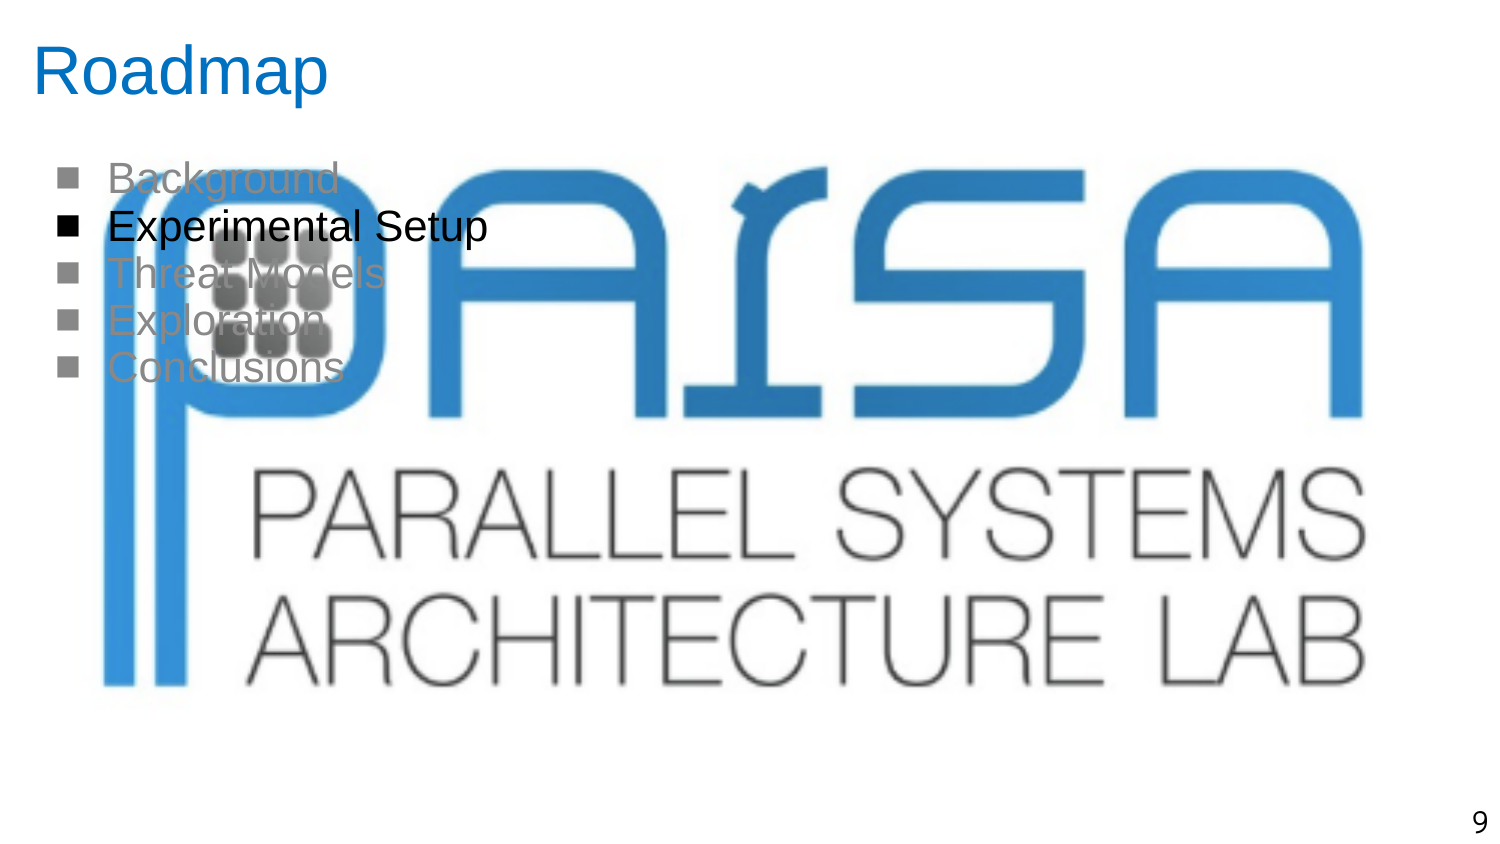

# Roadmap
Background
Experimental Setup
Threat Models
Exploration
Conclusions
9